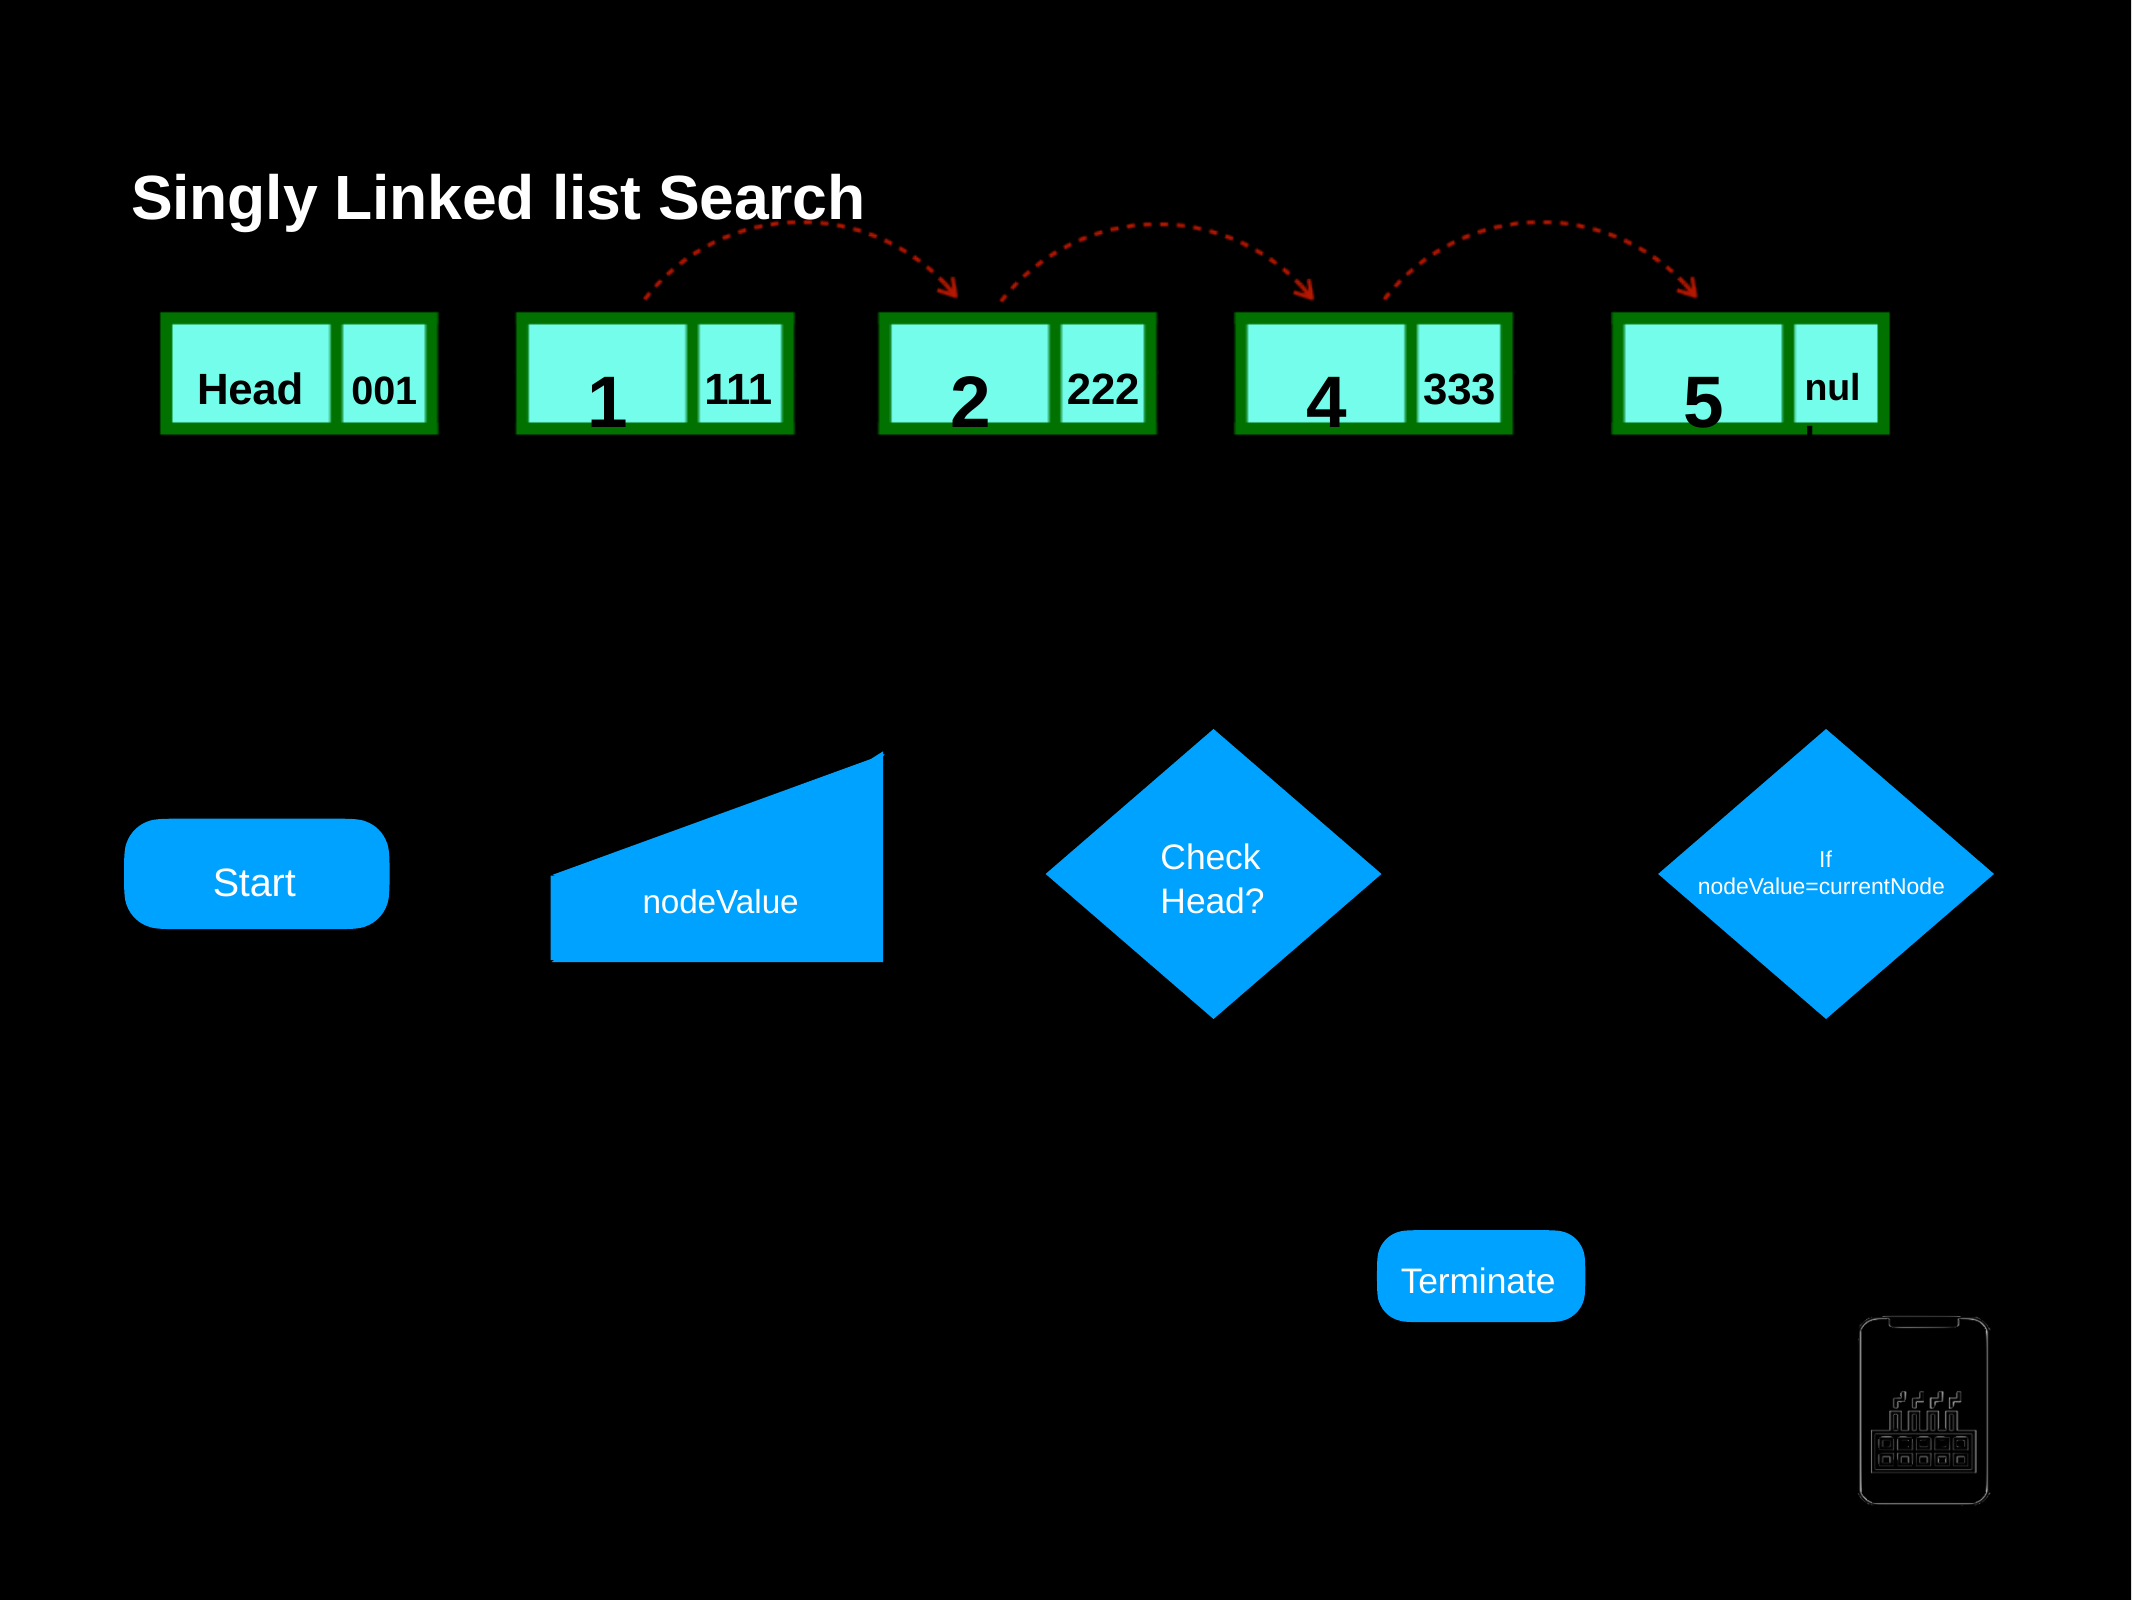

Singly Linked list Search

1
2
4
5
Head
111
222
333
null
001
No

Yes
Check Head?
If
Start

nodeValue=currentNode
nodeValue
Yes
No
Terminate

AppMillers
www.appmillers.com